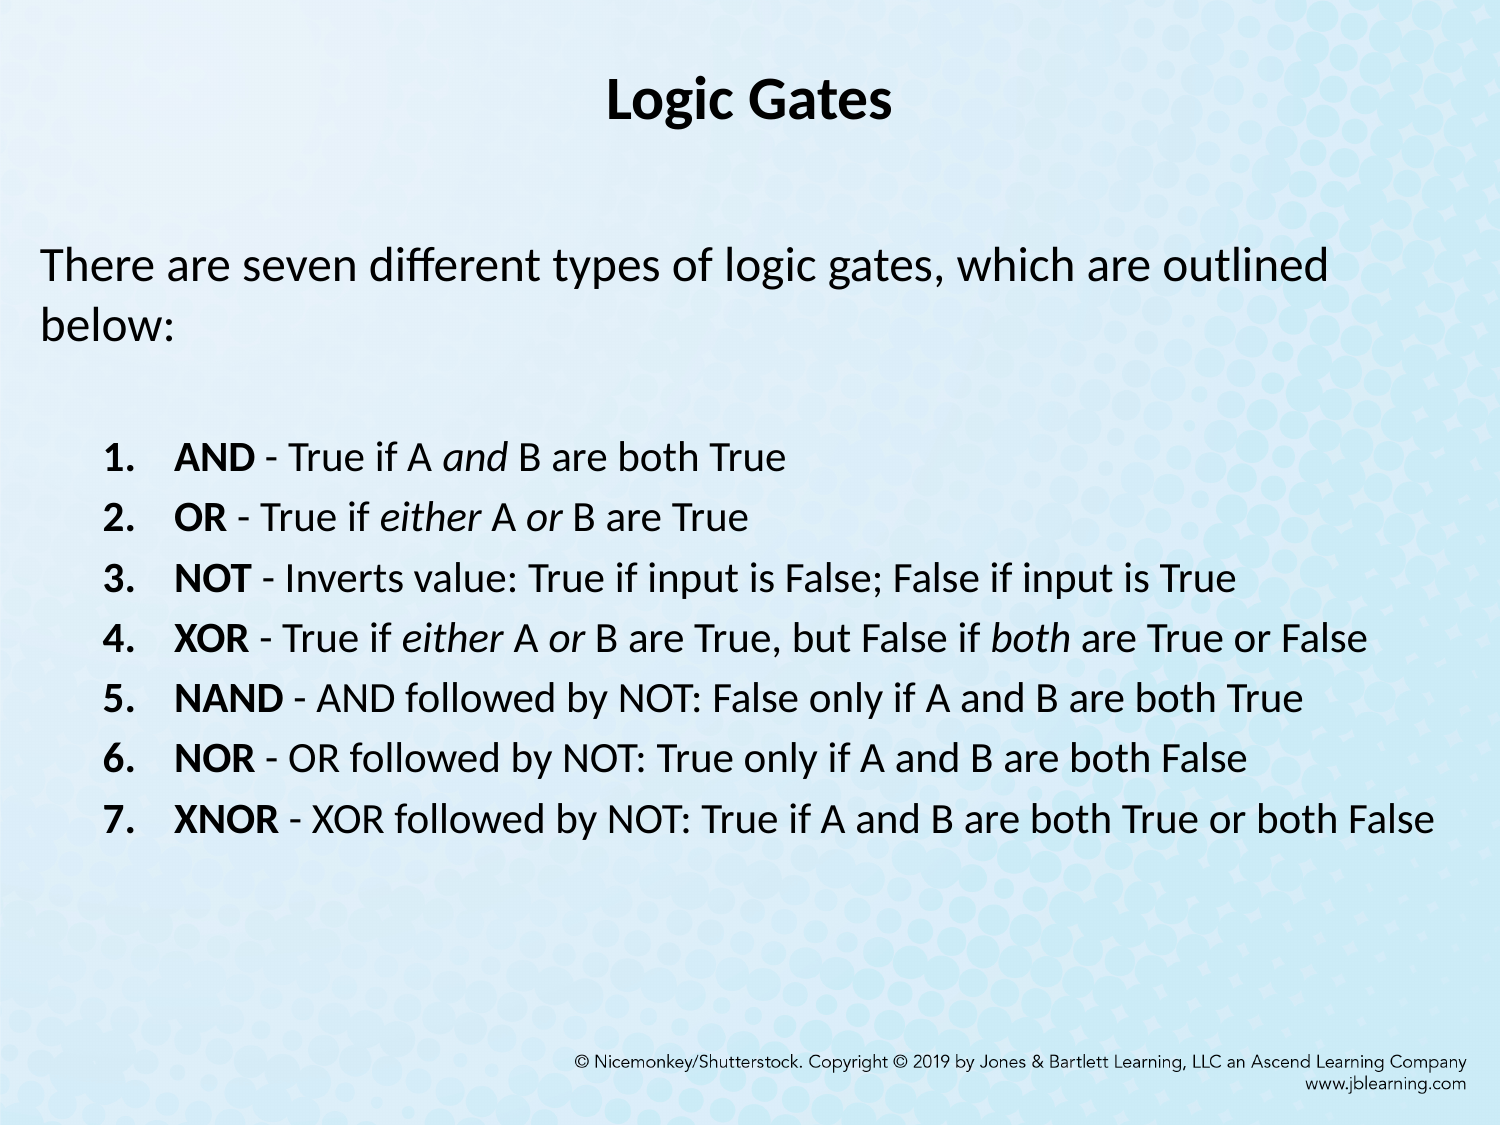

# Logic Gates
There are seven different types of logic gates, which are outlined below:

AND - True if A and B are both True
OR - True if either A or B are True
NOT - Inverts value: True if input is False; False if input is True
XOR - True if either A or B are True, but False if both are True or False
NAND - AND followed by NOT: False only if A and B are both True
NOR - OR followed by NOT: True only if A and B are both False
XNOR - XOR followed by NOT: True if A and B are both True or both False